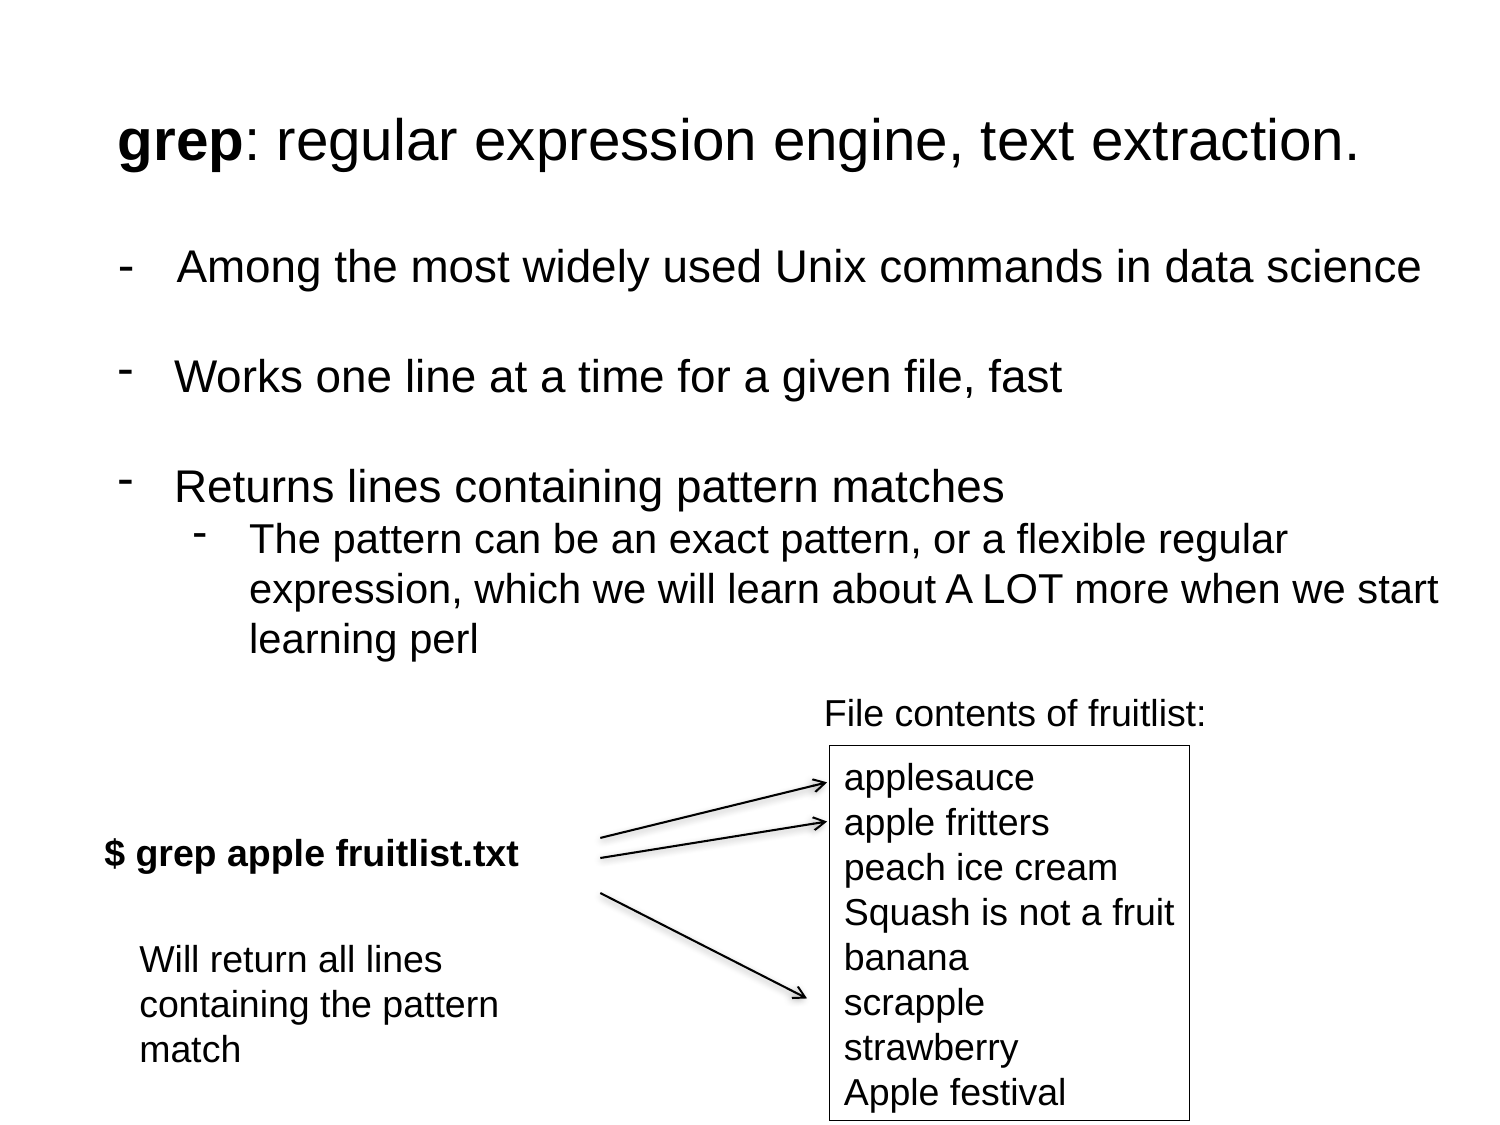

grep: regular expression engine, text extraction.

-   Among the most widely used Unix commands in data science

Works one line at a time for a given file, fast

Returns lines containing pattern matches
The pattern can be an exact pattern, or a flexible regular expression, which we will learn about A LOT more when we start learning perl
File contents of fruitlist:
applesauce
apple fritters
peach ice cream
Squash is not a fruit
banana
scrapple
strawberry
Apple festival
$ grep apple fruitlist.txt
Will return all lines containing the pattern match